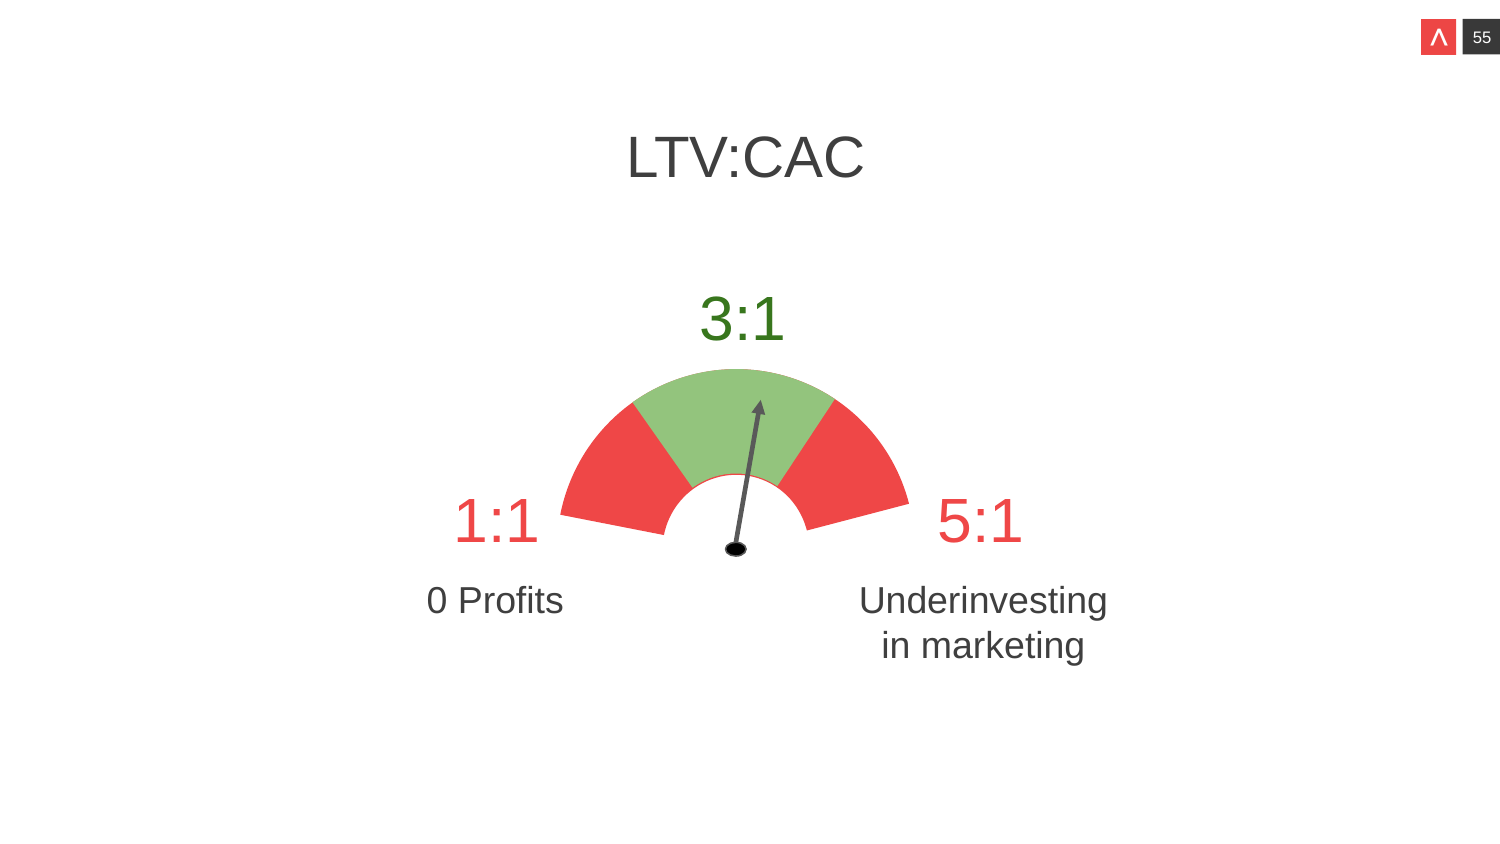

LTV:CAC
3:1

1:1
5:1

0 Profits
Underinvesting in marketing